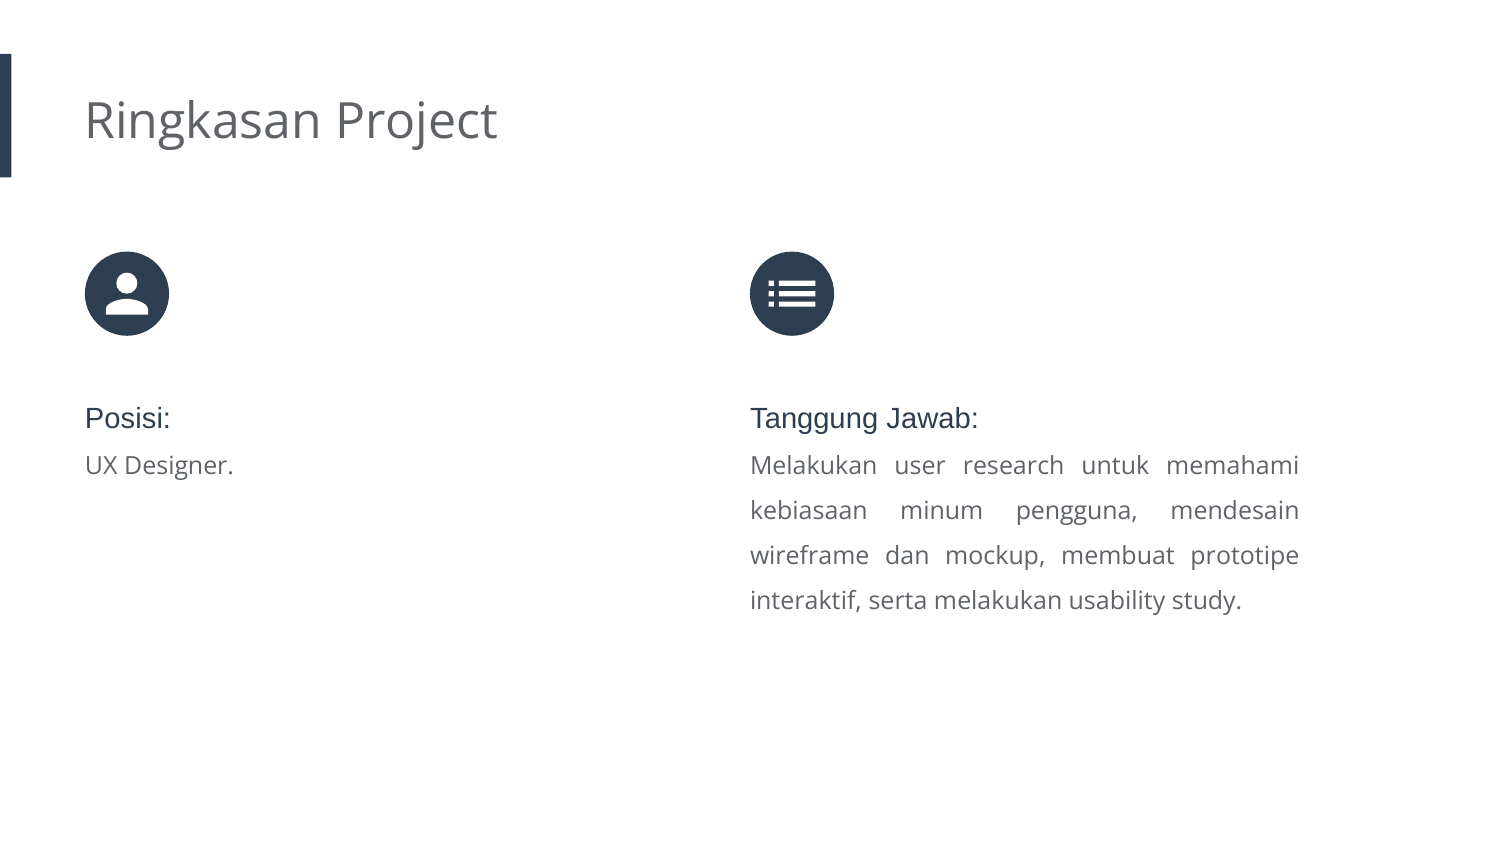

Ringkasan Project

Posisi:
UX Designer.
Tanggung Jawab:
Melakukan user research untuk memahami kebiasaan minum pengguna, mendesain wireframe dan mockup, membuat prototipe interaktif, serta melakukan usability study.